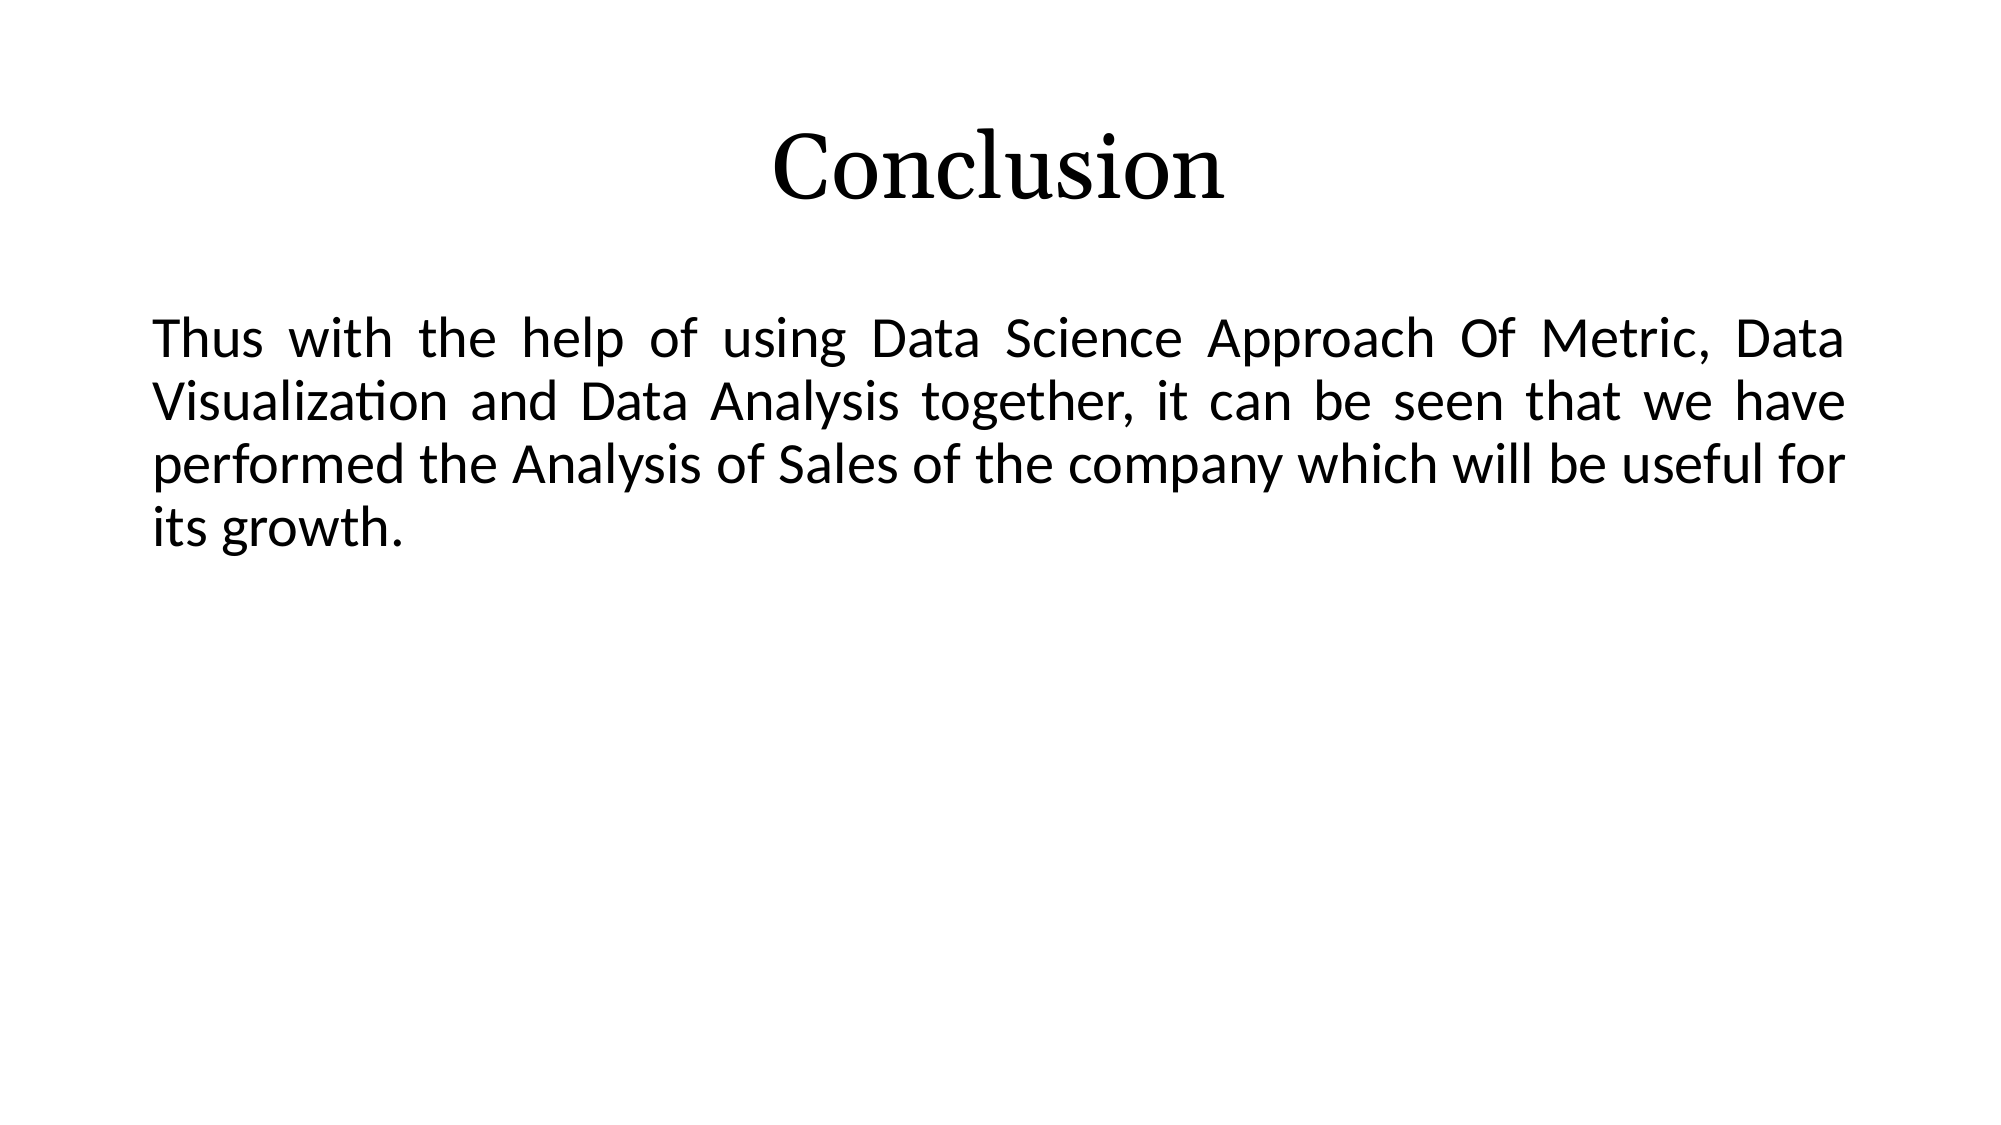

# Conclusion
Thus with the help of using Data Science Approach Of Metric, Data Visualization and Data Analysis together, it can be seen that we have performed the Analysis of Sales of the company which will be useful for its growth.